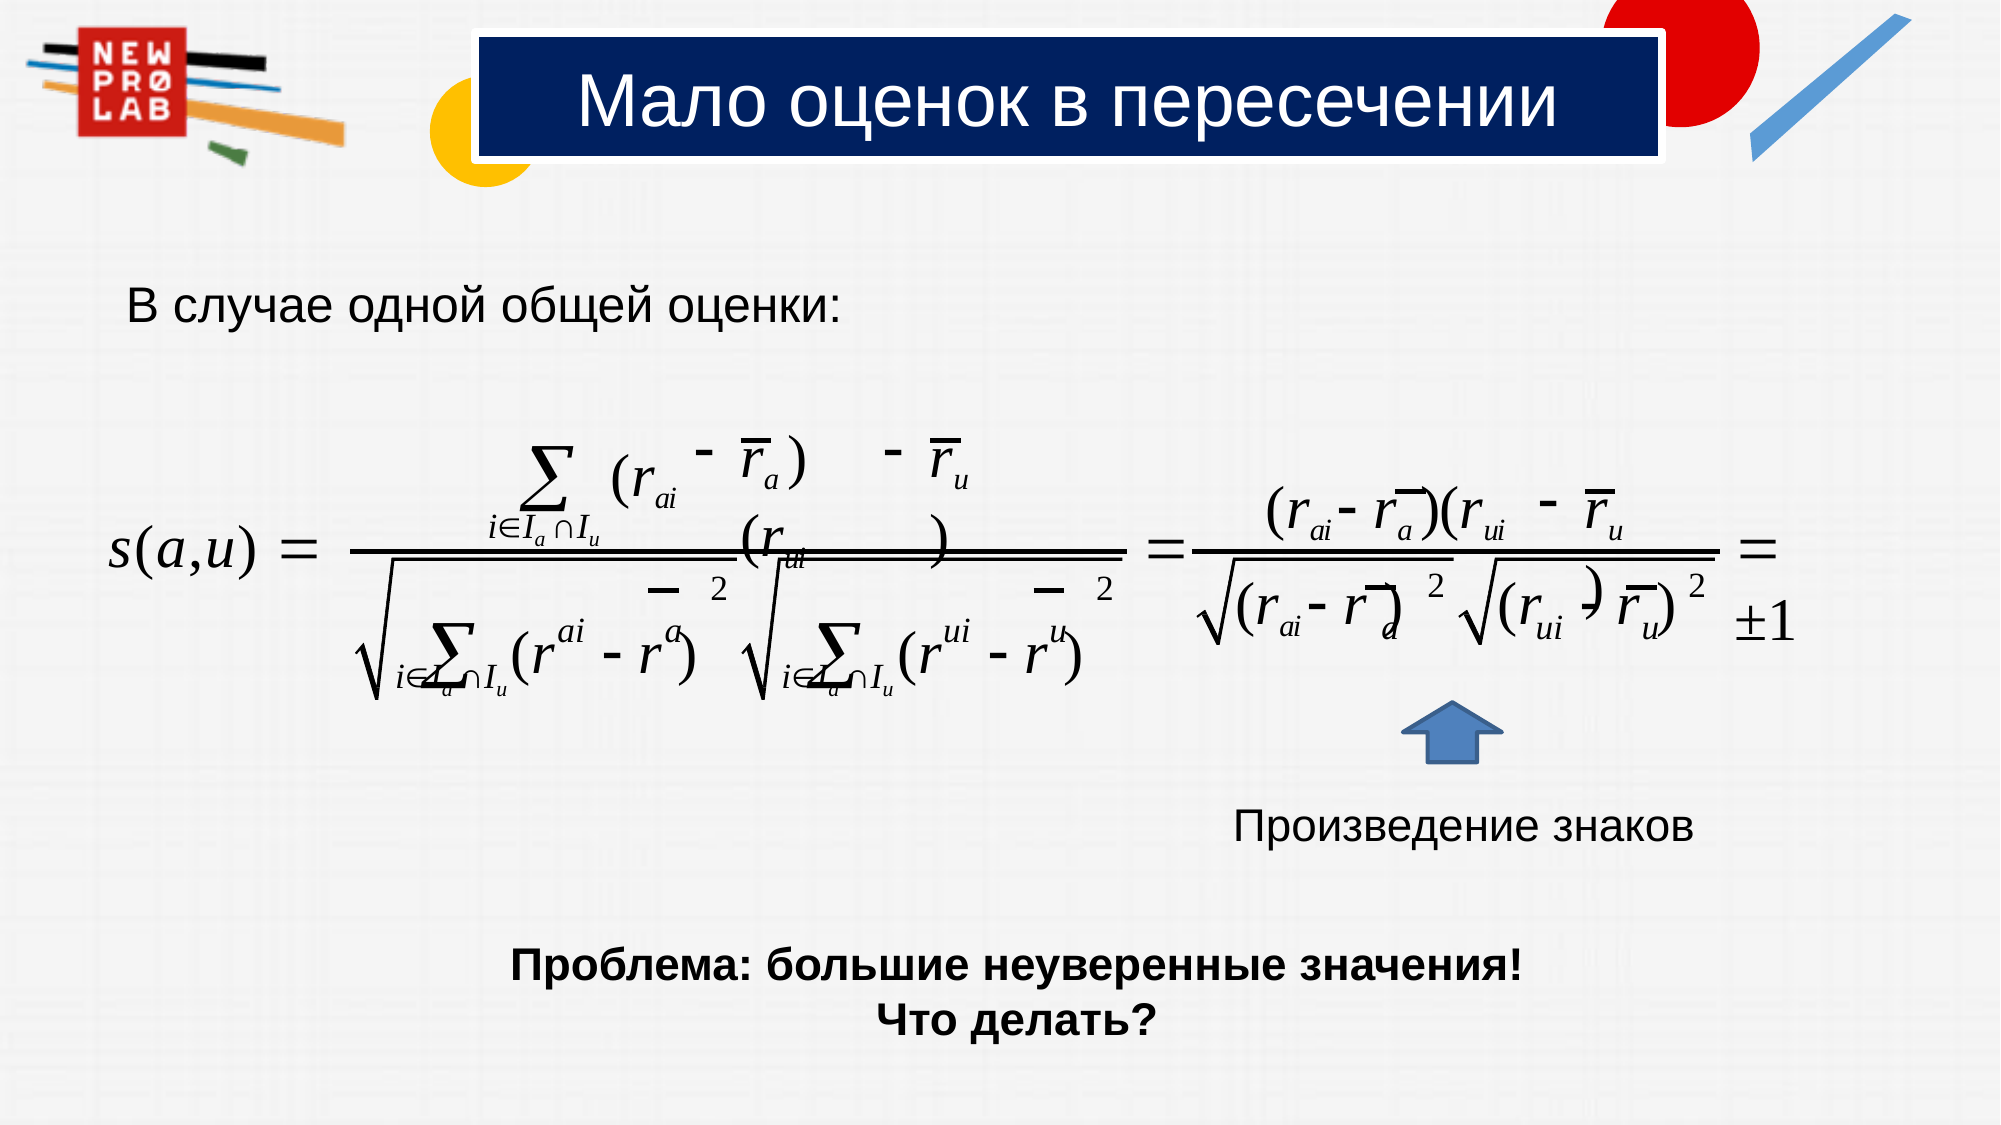

# Мало оценок в пересечении
В случае одной общей оценки:
∑ (rai
ra )(rui
ru )

(rai − ra )(rui
ru )

i∈Ia ∩Iu
s(a,u) =
=
= ±1
∑ (r	− r )
∑ (r	− r )

2
2
(rai − r )
(r	− r )
2
2

a
ui
u
ai
a
ui
u
i∈Ia ∩Iu
i∈Ia ∩Iu

Произведение знаков
Проблема: большие неуверенные значения!
Что делать?